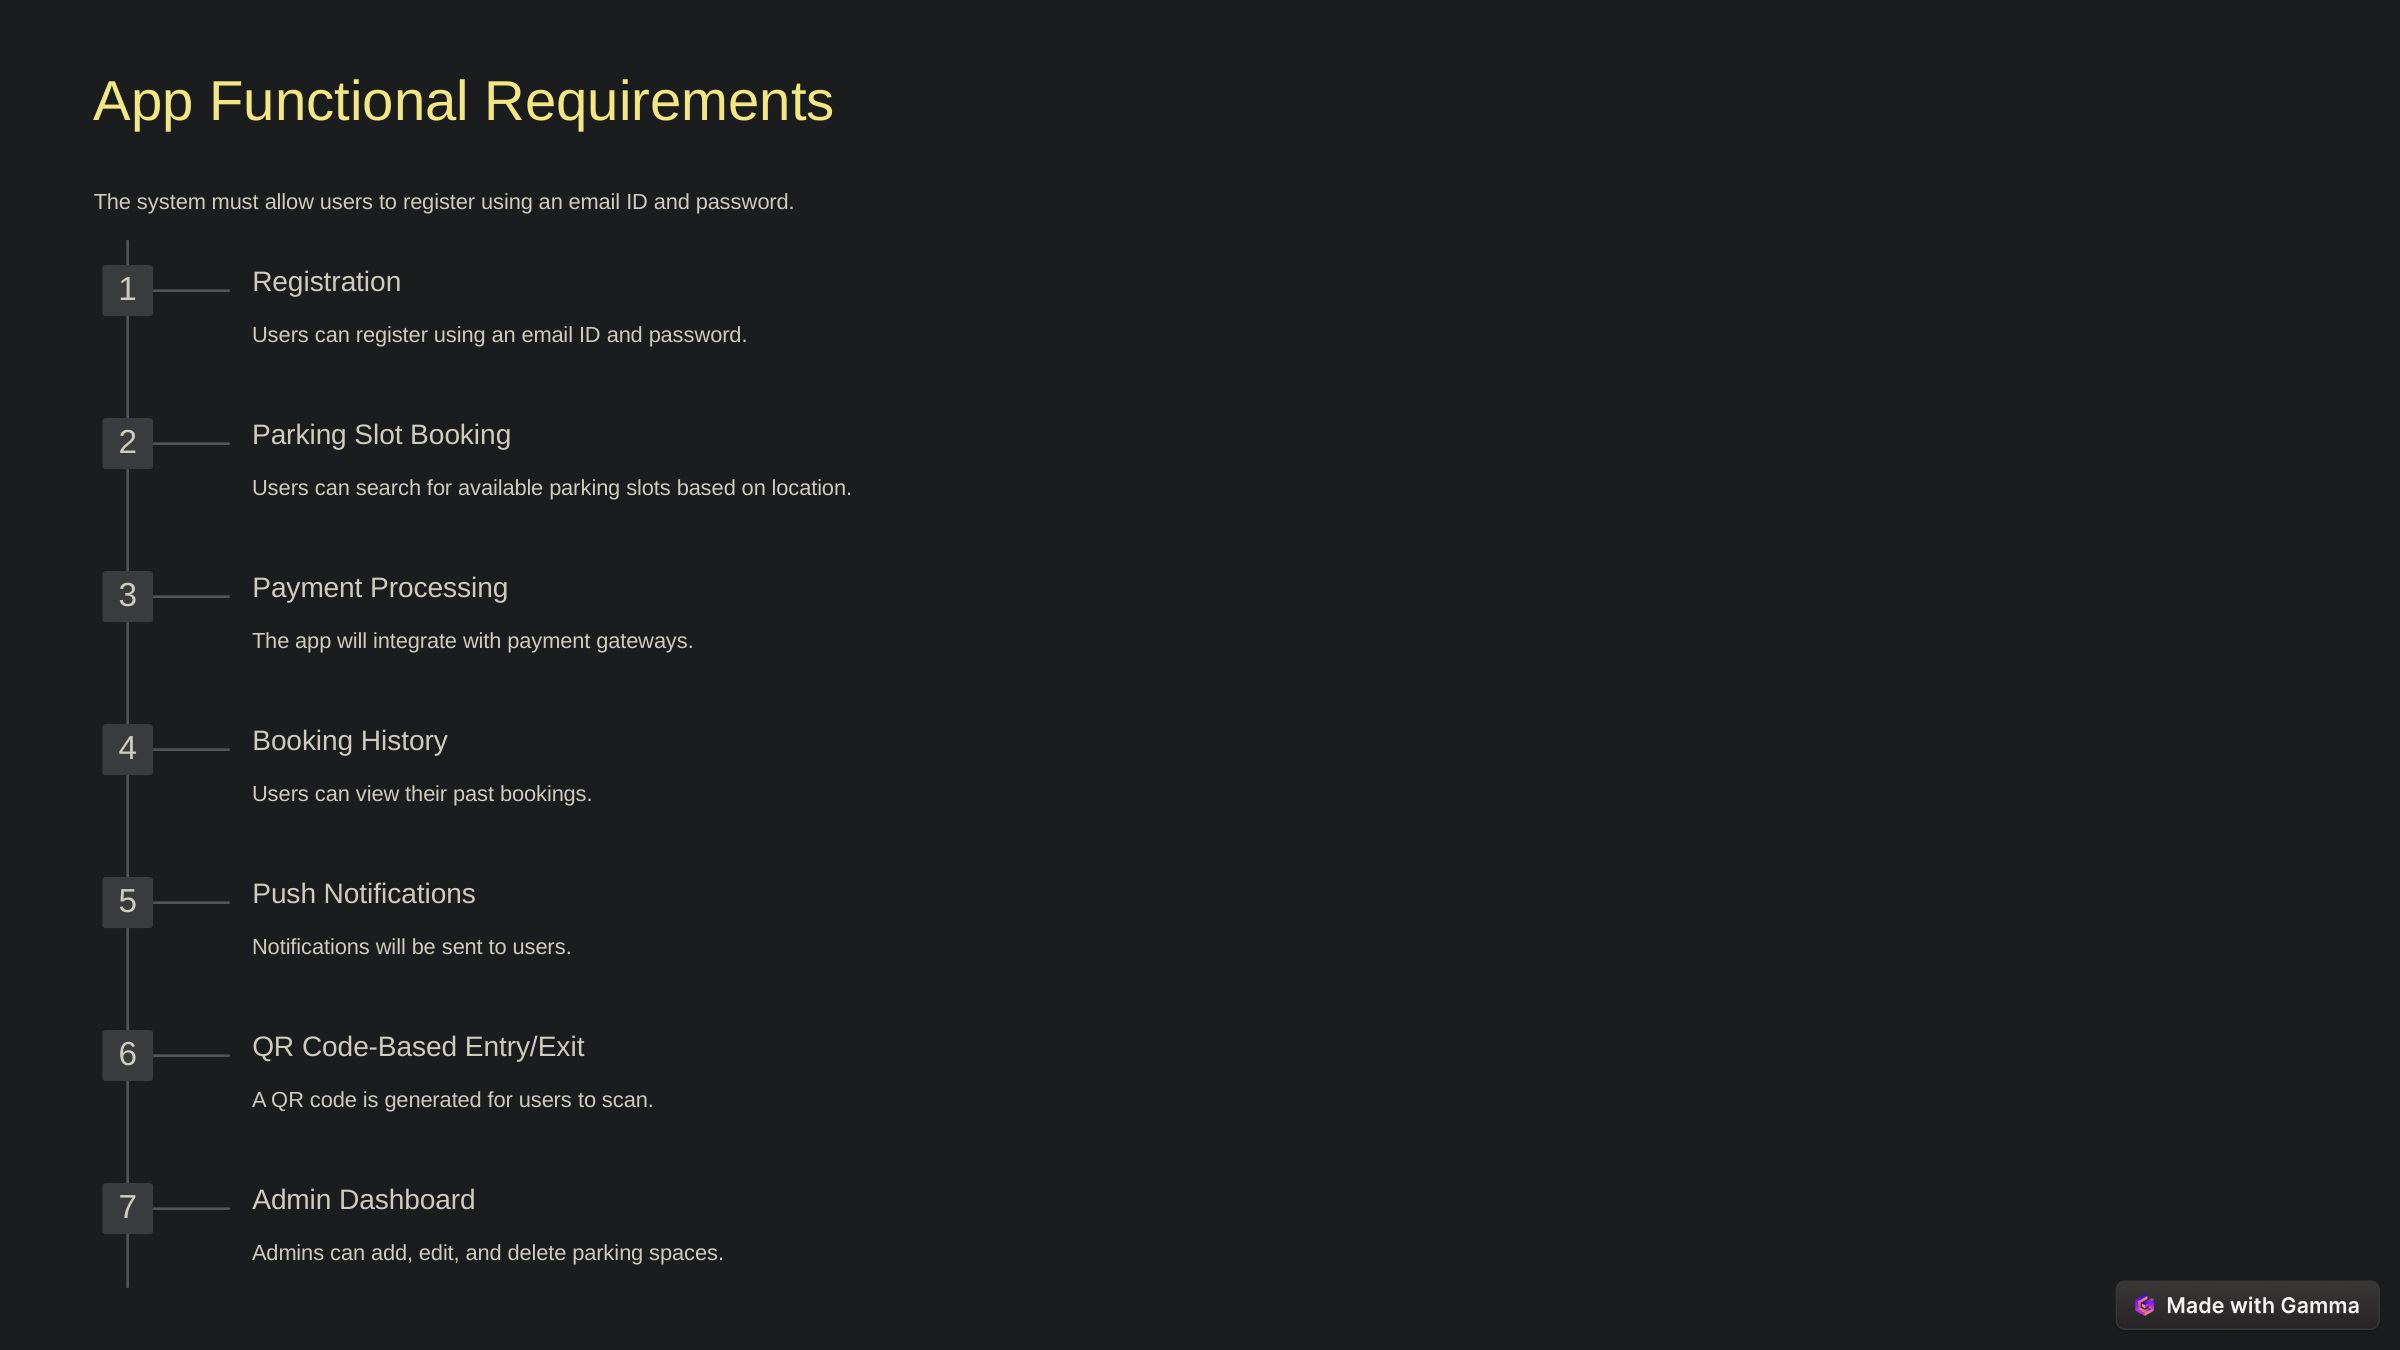

App Functional Requirements
The system must allow users to register using an email ID and password.

Registration

1

Users can register using an email ID and password.
Parking Slot Booking

2

Users can search for available parking slots based on location.
Payment Processing

3

The app will integrate with payment gateways.
Booking History

4

Users can view their past bookings.
Push Notifications

5

Notifications will be sent to users.
QR Code-Based Entry/Exit

6

A QR code is generated for users to scan.
Admin Dashboard

7

Admins can add, edit, and delete parking spaces.